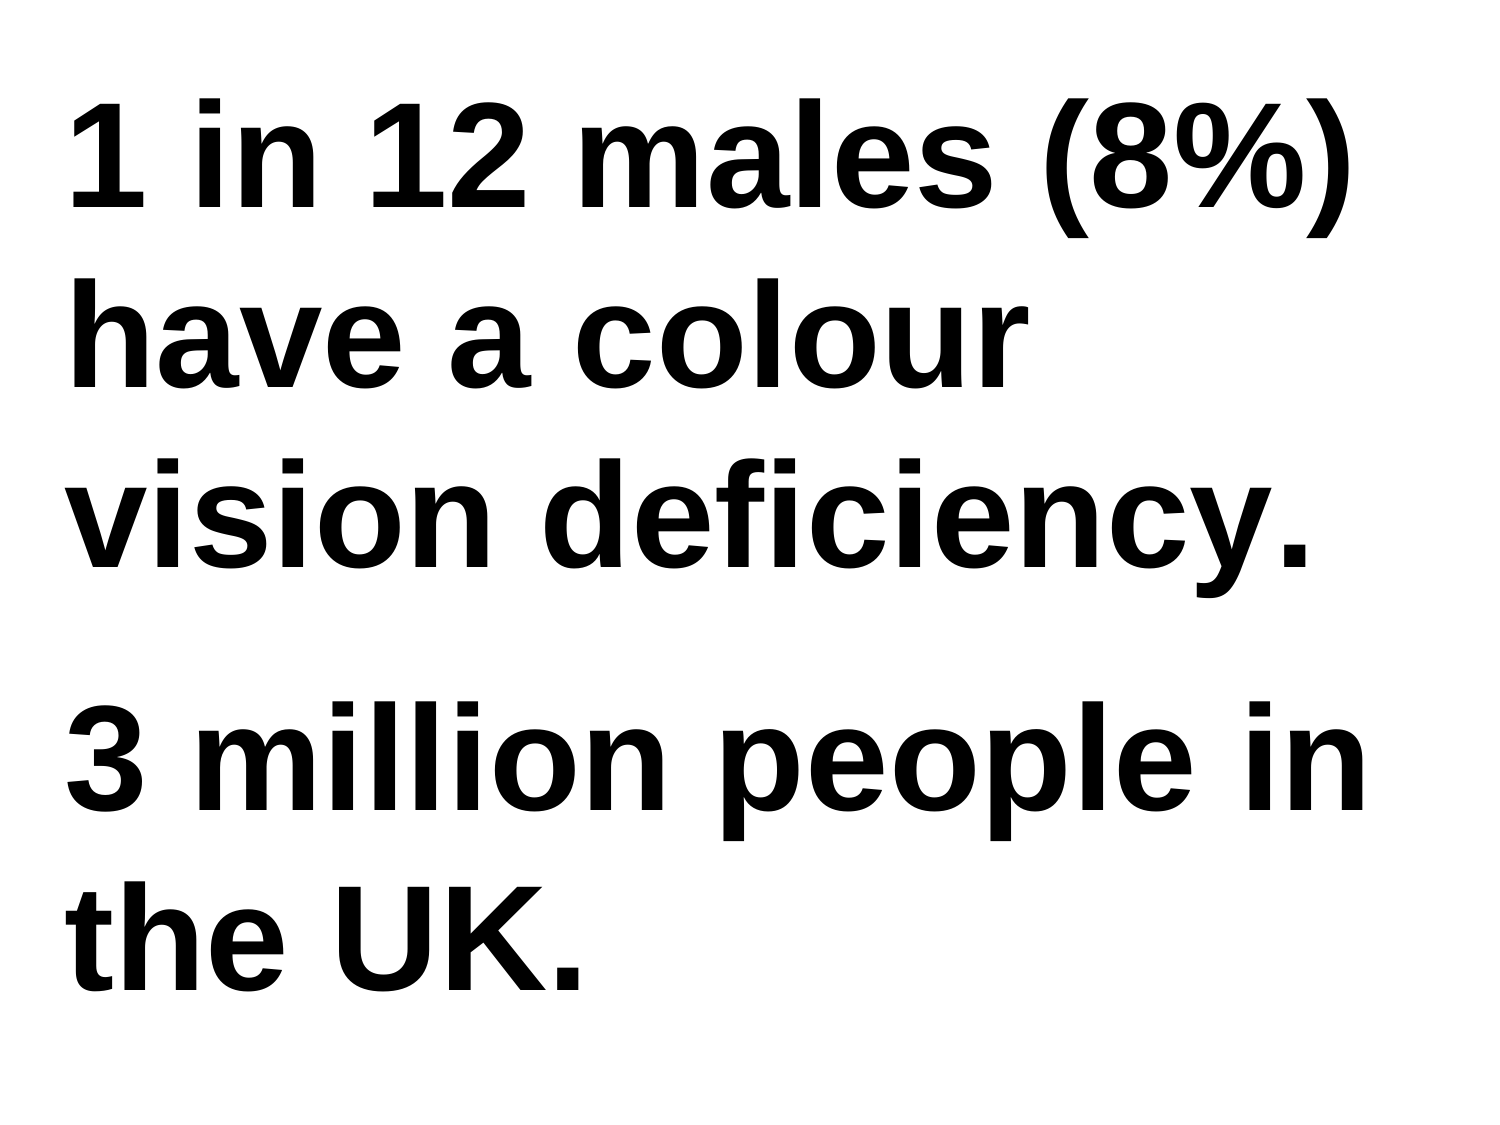

1 in 12 males (8%) have a colour vision deficiency.
3 million people in the UK.